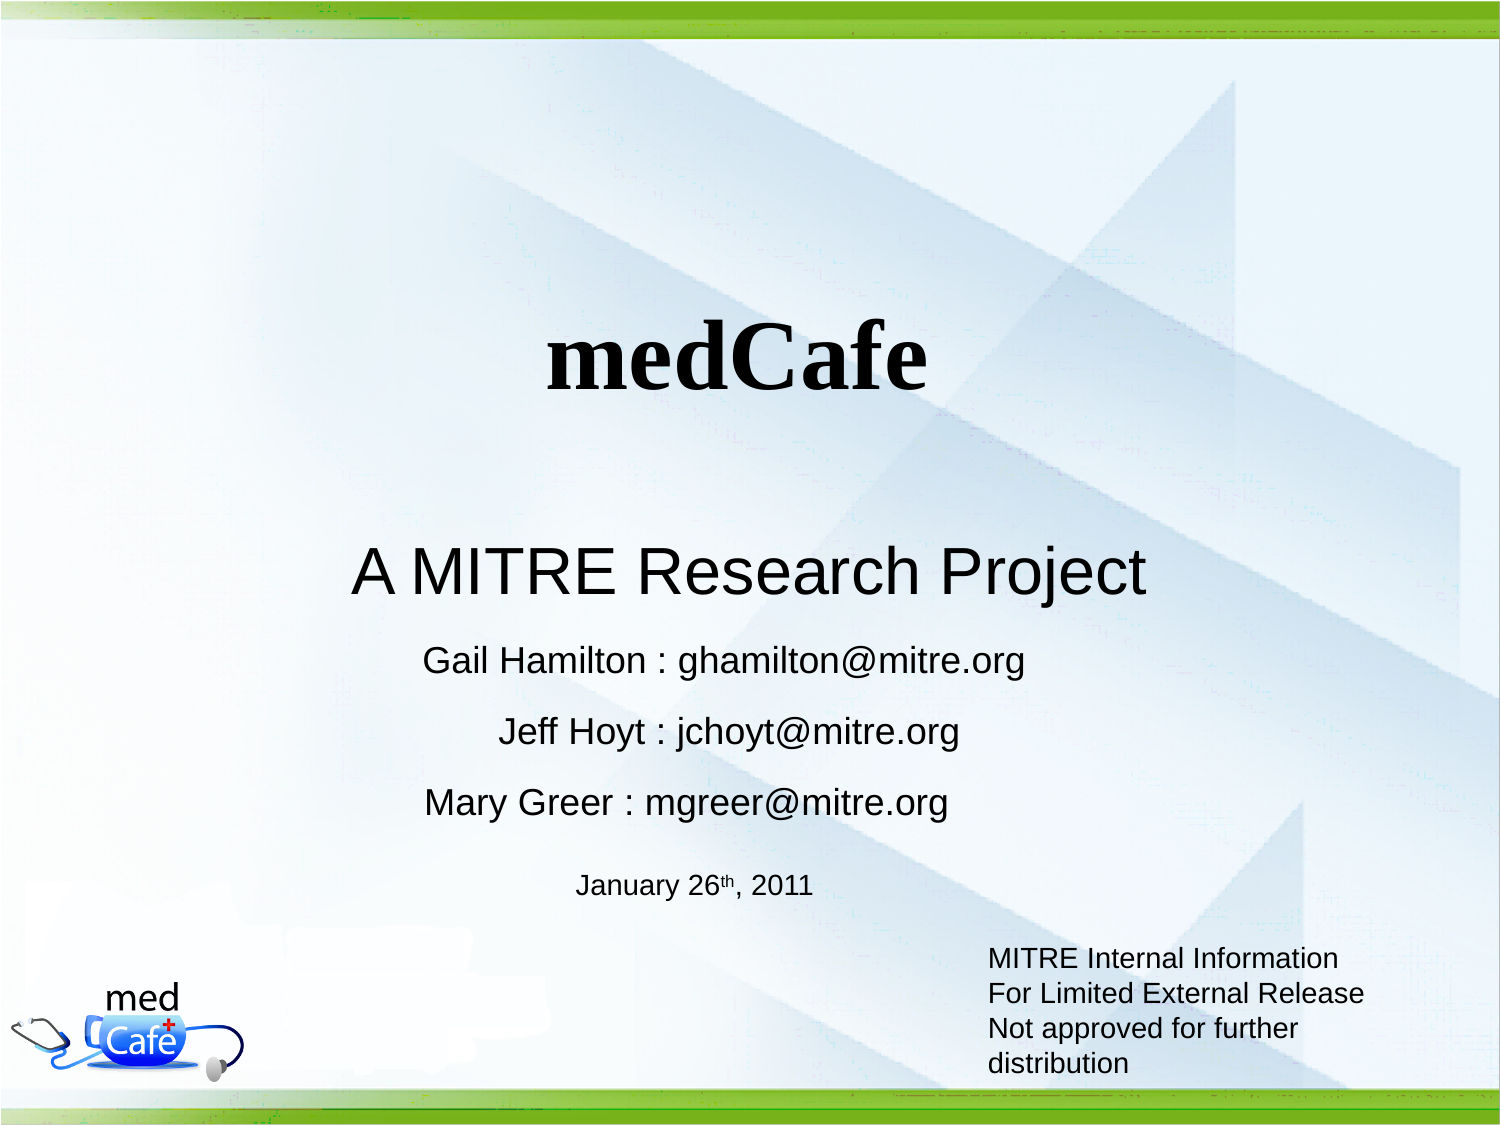

# medCafe
A MITRE Research Project

Gail Hamilton : ghamilton@mitre.org
 Jeff Hoyt : jchoyt@mitre.org
Mary Greer : mgreer@mitre.org

January 26th, 2011
MITRE Internal Information
For Limited External Release
Not approved for further distribution